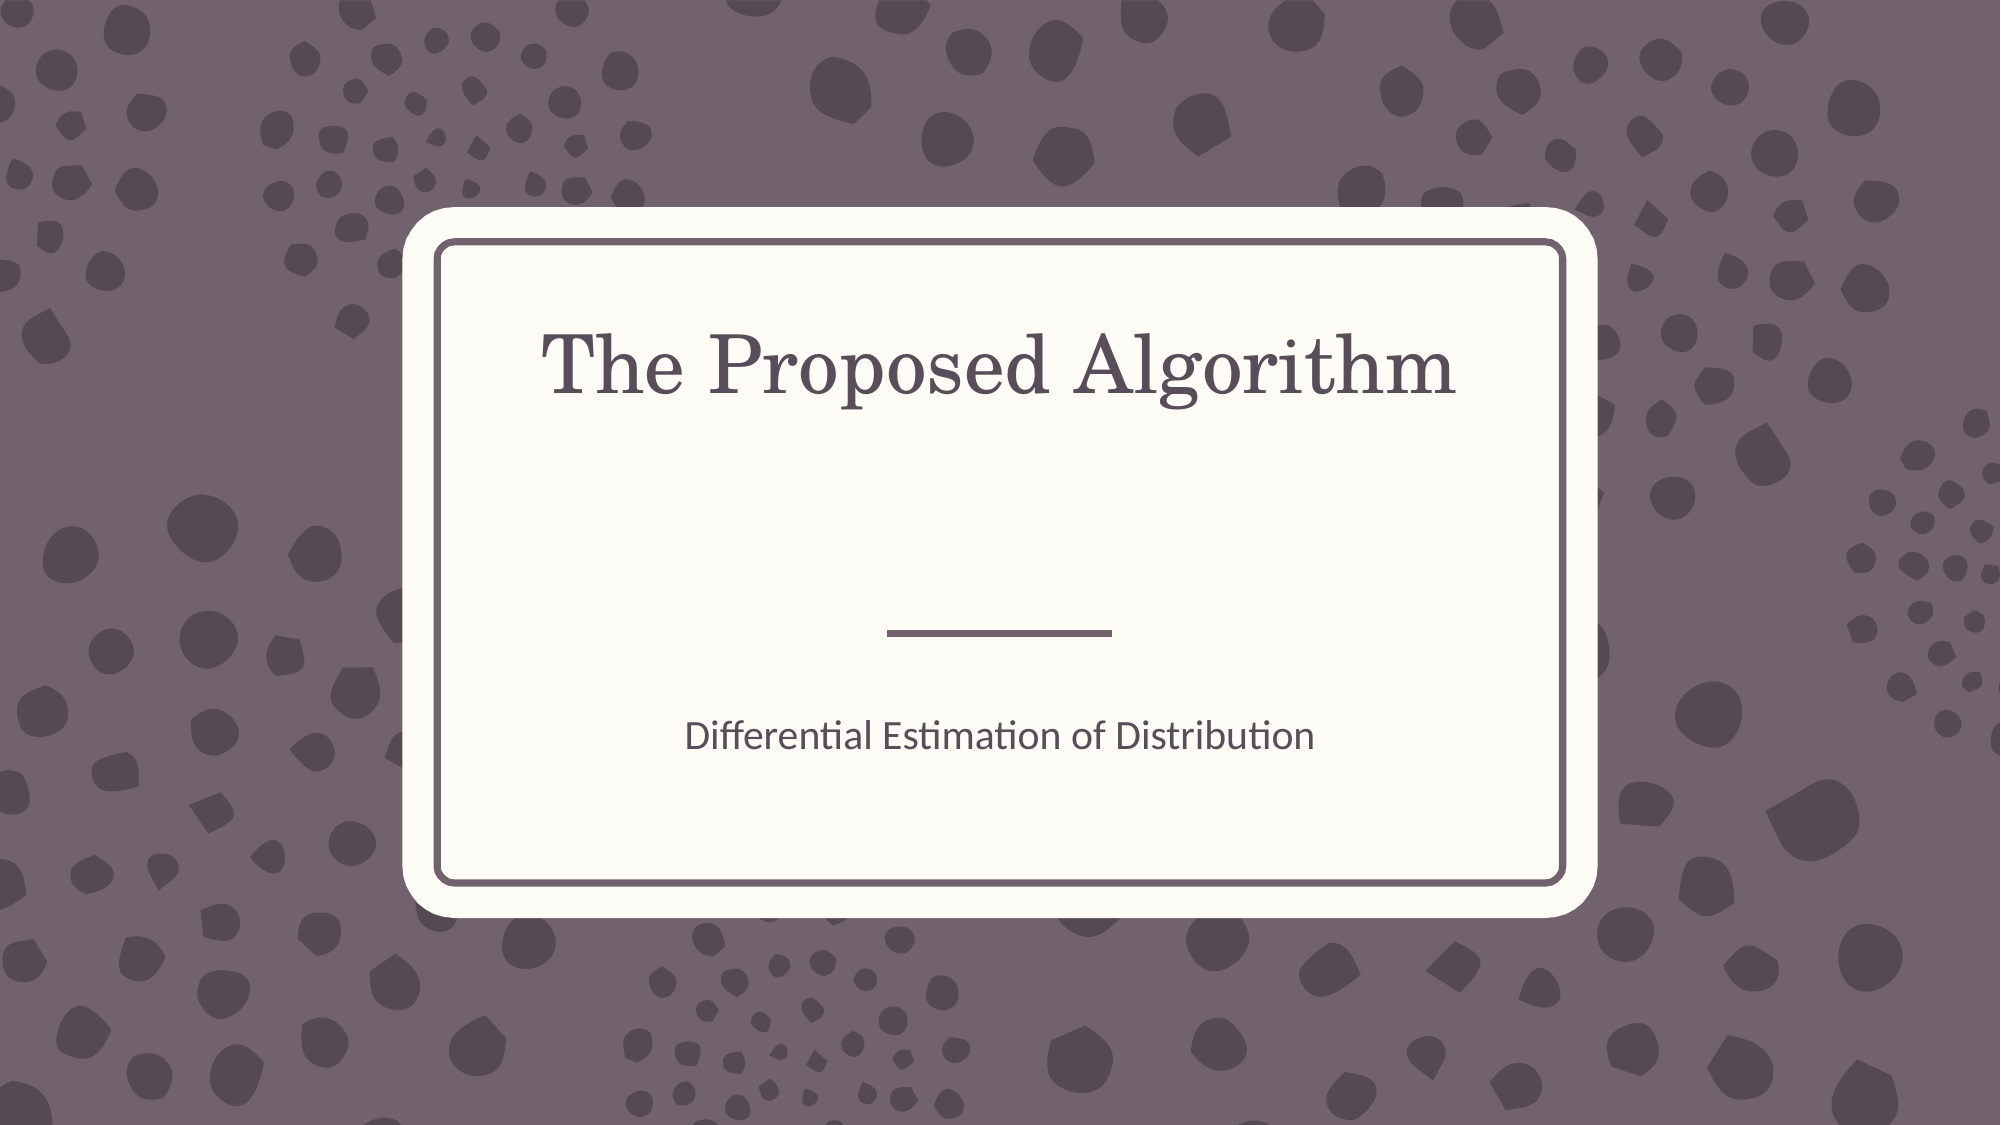

# The Proposed Algorithm
Differential Estimation of Distribution